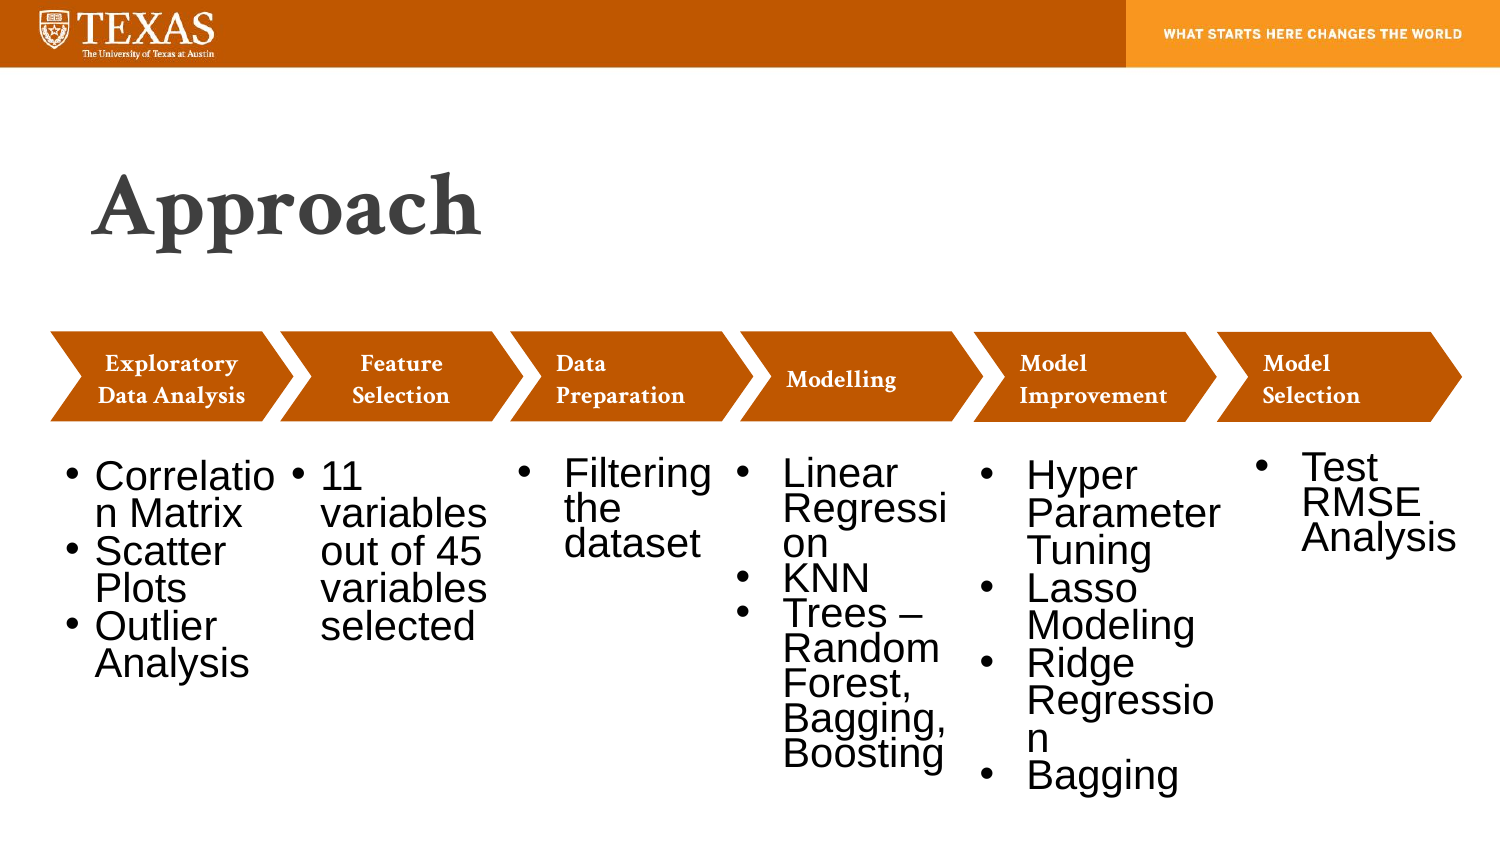

# Approach
Exploratory Data Analysis
Feature Selection
Data Preparation
Modelling
Model Improvement
Model Selection

Test RMSE Analysis
Hyper Parameter Tuning
Lasso Modeling
Ridge Regression
Bagging

Correlation Matrix
Scatter Plots
Outlier Analysis

11 variables out of 45 variables selected

Filtering the dataset
Linear Regression
KNN
Trees – Random Forest, Bagging, Boosting